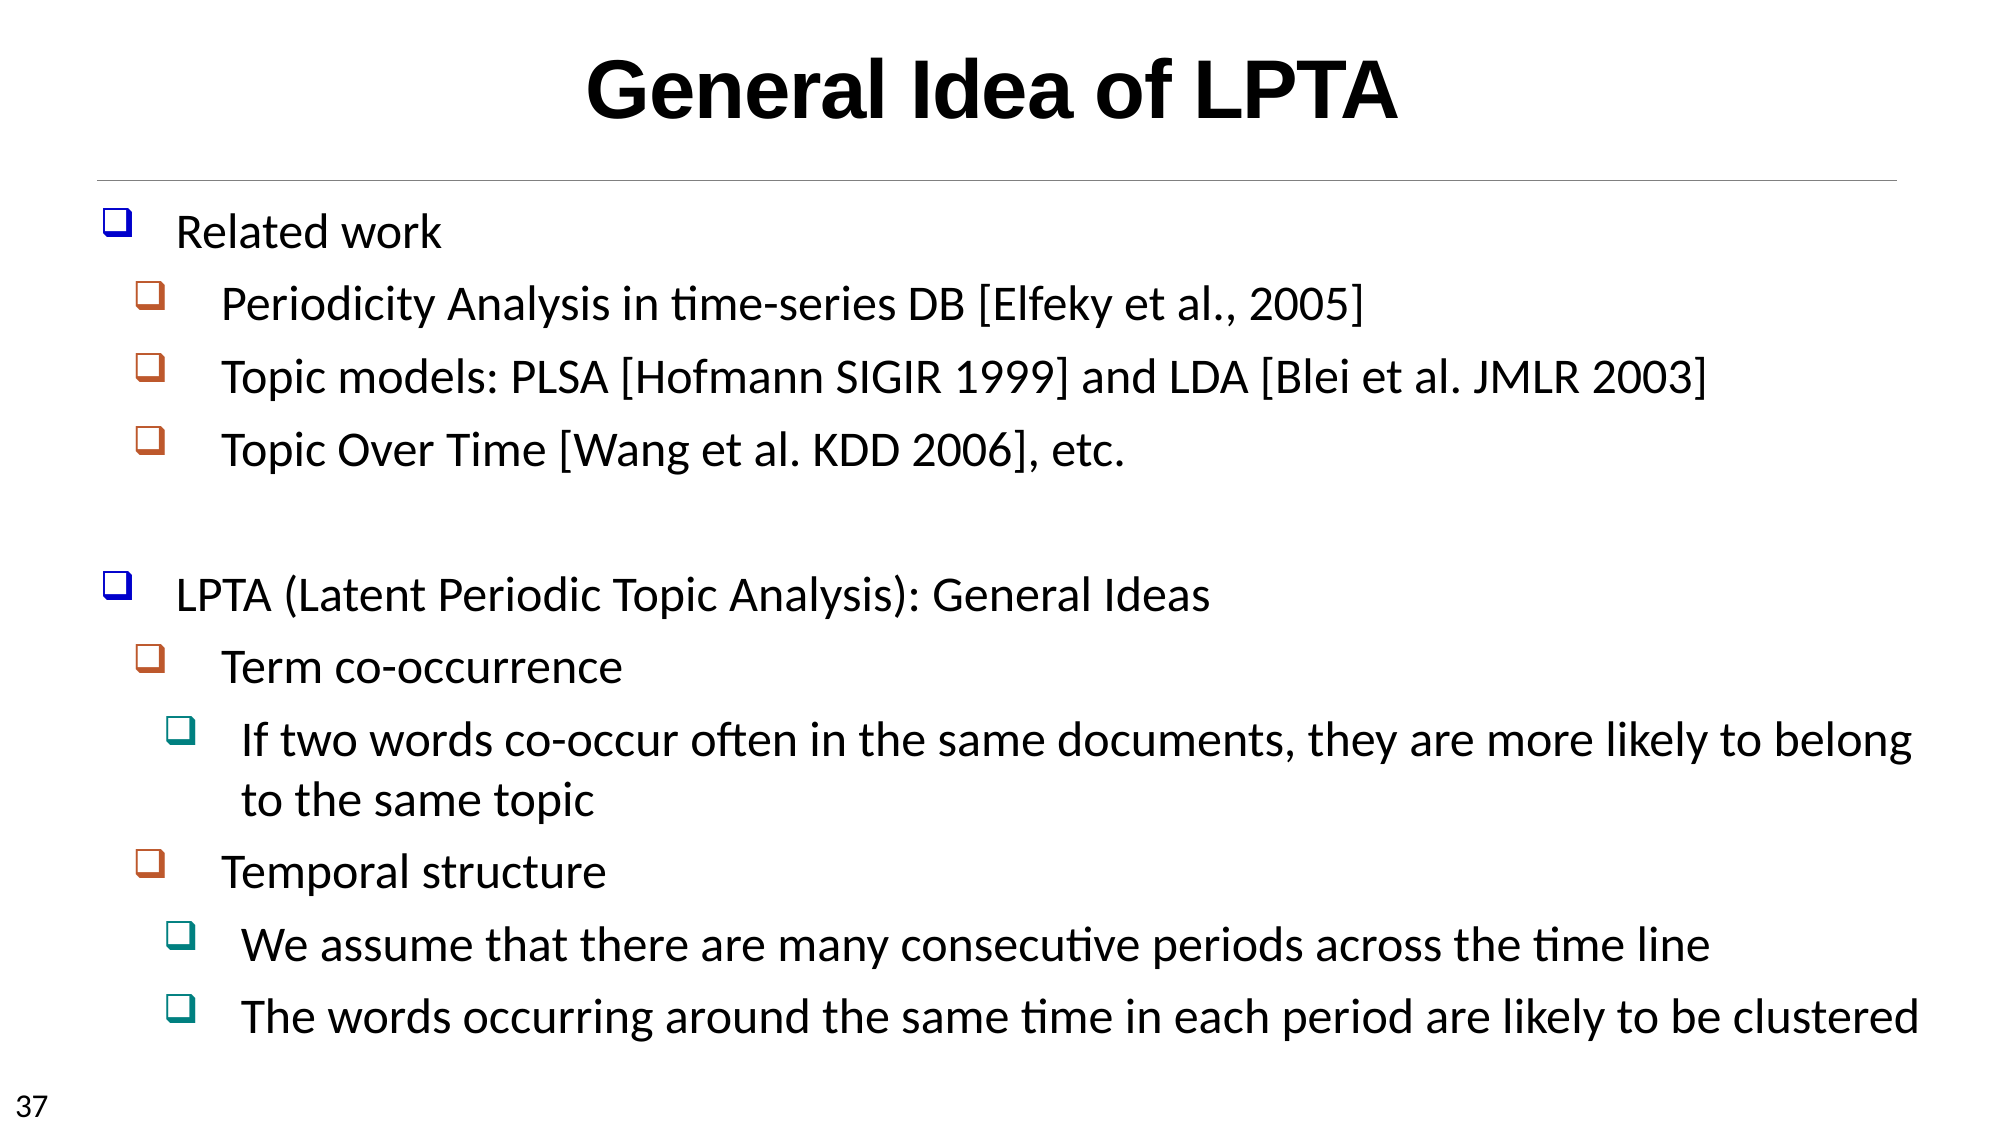

# General Idea of LPTA
Related work
Periodicity Analysis in time-series DB [Elfeky et al., 2005]
Topic models: PLSA [Hofmann SIGIR 1999] and LDA [Blei et al. JMLR 2003]
Topic Over Time [Wang et al. KDD 2006], etc.

LPTA (Latent Periodic Topic Analysis): General Ideas
Term co-occurrence
If two words co-occur often in the same documents, they are more likely to belong to the same topic
Temporal structure
We assume that there are many consecutive periods across the time line
The words occurring around the same time in each period are likely to be clustered